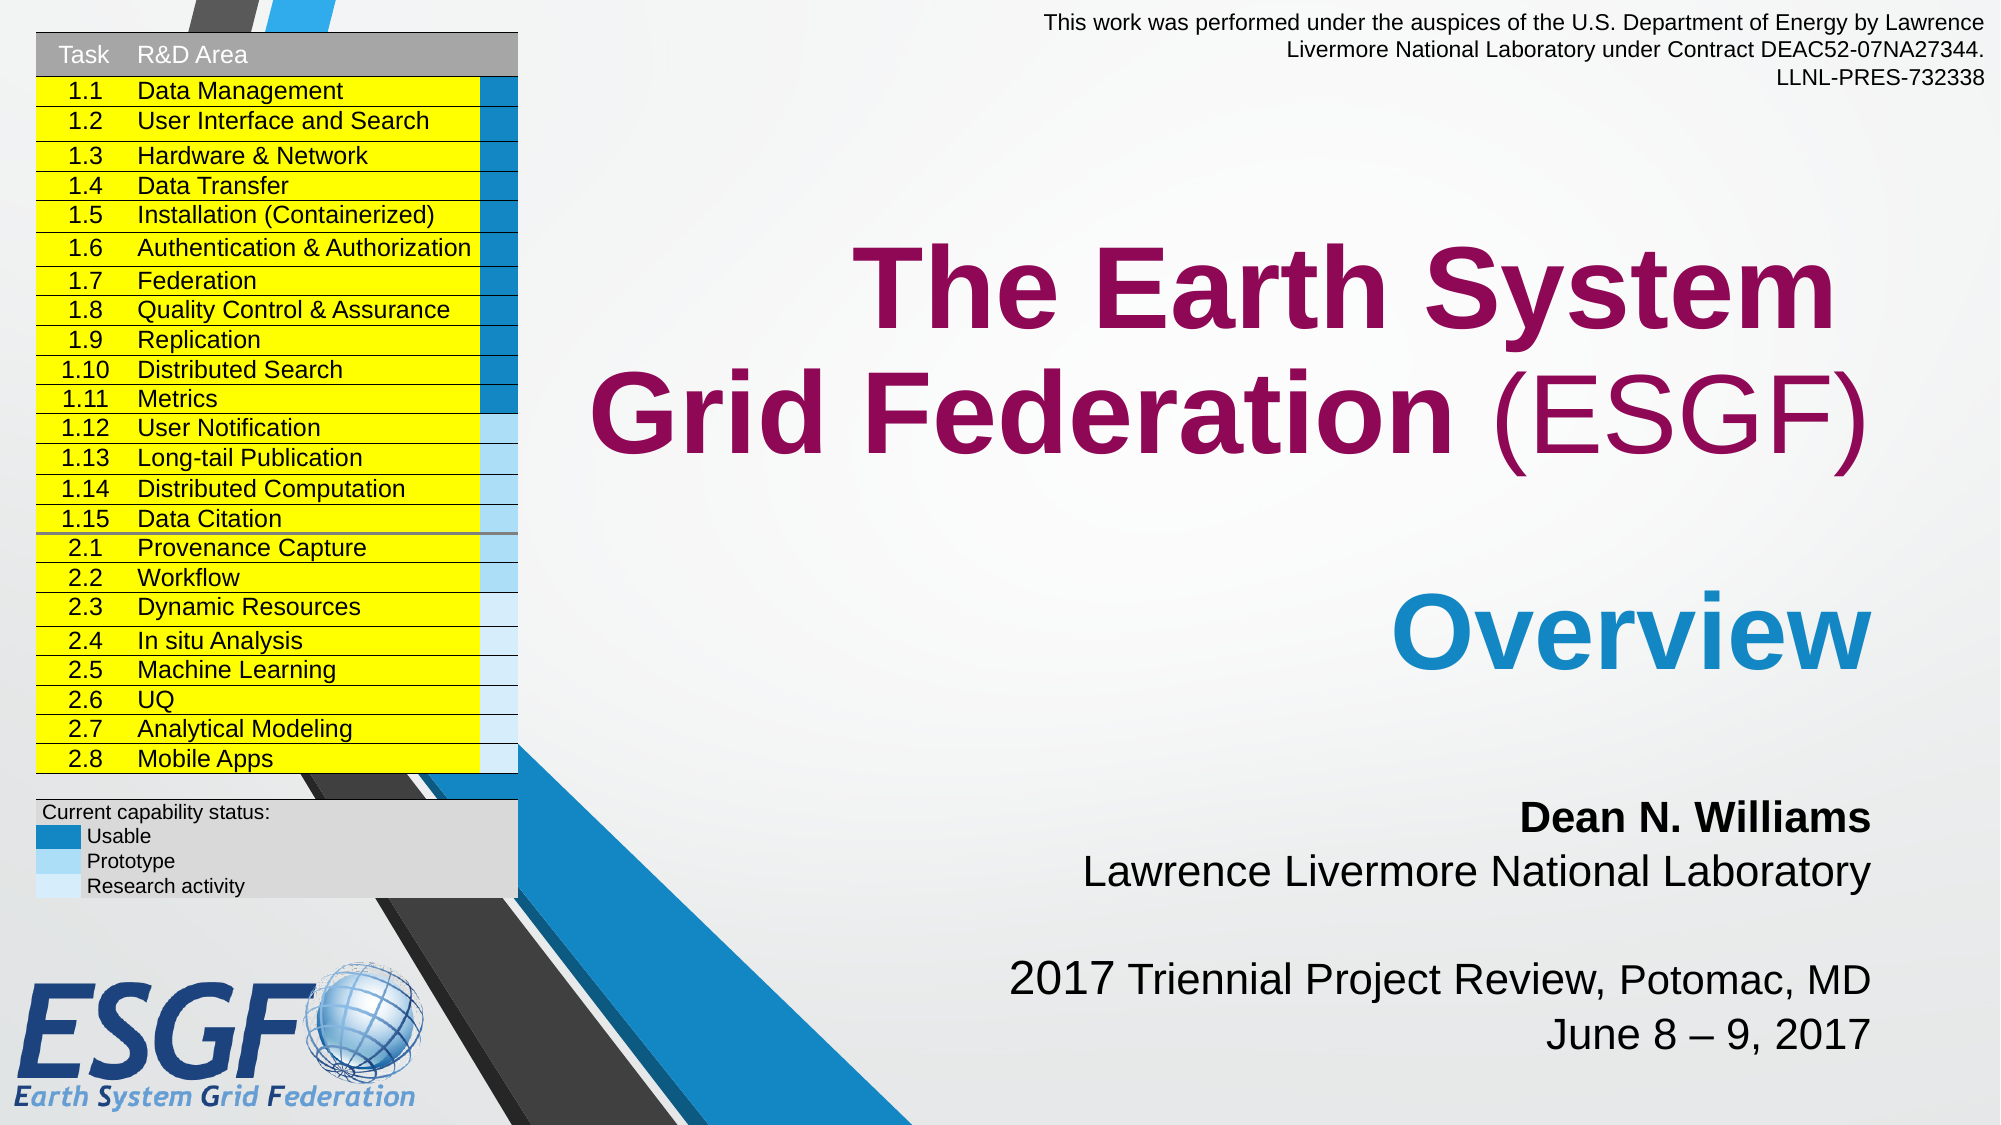

This work was performed under the auspices of the U.S. Department of Energy by Lawrence Livermore National Laboratory under Contract DEAC52-07NA27344.
LLNL-PRES-732338
# The Earth System Grid Federation (ESGF)
| Task |  | R&D Area |  |
| --- | --- | --- | --- |
| 1.1 |  | Data Management |  |
| 1.2 |  | User Interface and Search |  |
| 1.3 |  | Hardware & Network |  |
| 1.4 |  | Data Transfer |  |
| 1.5 |  | Installation (Containerized) |  |
| 1.6 |  | Authentication & Authorization |  |
| 1.7 |  | Federation |  |
| 1.8 |  | Quality Control & Assurance |  |
| 1.9 |  | Replication |  |
| 1.10 |  | Distributed Search |  |
| 1.11 |  | Metrics |  |
| 1.12 |  | User Notification |  |
| 1.13 |  | Long-tail Publication |  |
| 1.14 |  | Distributed Computation |  |
| 1.15 |  | Data Citation |  |
| 2.1 |  | Provenance Capture |  |
| 2.2 |  | Workflow |  |
| 2.3 |  | Dynamic Resources |  |
| 2.4 |  | In situ Analysis |  |
| 2.5 |  | Machine Learning |  |
| 2.6 |  | UQ |  |
| 2.7 |  | Analytical Modeling |  |
| 2.8 |  | Mobile Apps |  |
|  |  |  |  |
| Current capability status: |  |  |  |
|  | Usable |  |  |
|  | Prototype |  |  |
|  | Research activity |  |  |
Overview
Dean N. Williams
Lawrence Livermore National Laboratory

2017 Triennial Project Review, Potomac, MD
June 8 – 9, 2017